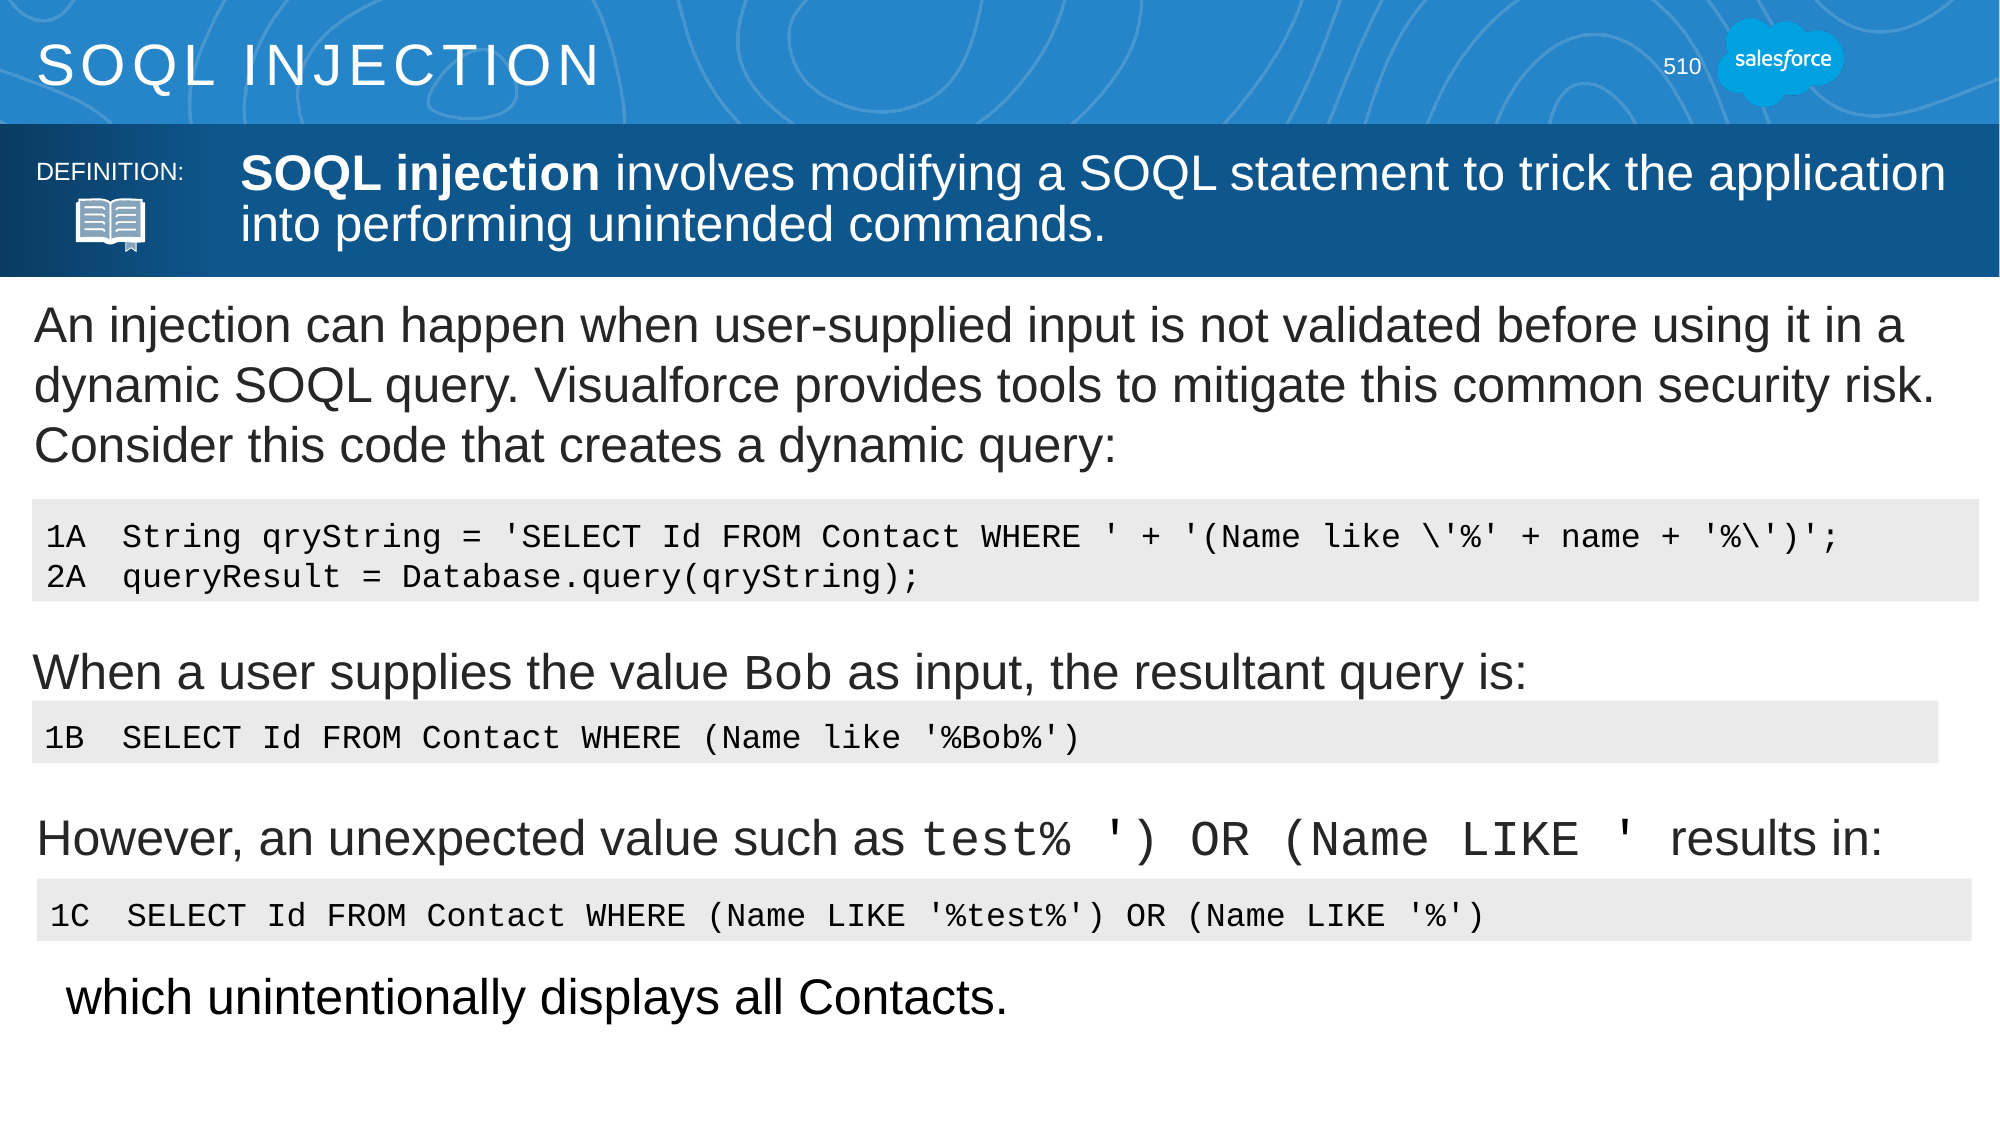

# SOQL Injection
510
SOQL injection involves modifying a SOQL statement to trick the application into performing unintended commands.
DEFINITION:

An injection can happen when user-supplied input is not validated before using it in a dynamic SOQL query. Visualforce provides tools to mitigate this common security risk. Consider this code that creates a dynamic query:

1A
2A
String qryString = 'SELECT Id FROM Contact WHERE ' + '(Name like \'%' + name + '%\')';
queryResult = Database.query(qryString);
When a user supplies the value Bob as input, the resultant query is:
1B
SELECT Id FROM Contact WHERE (Name like '%Bob%')
However, an unexpected value such as test% ') OR (Name LIKE ' results in:
1C
SELECT Id FROM Contact WHERE (Name LIKE '%test%') OR (Name LIKE '%')
which unintentionally displays all Contacts.